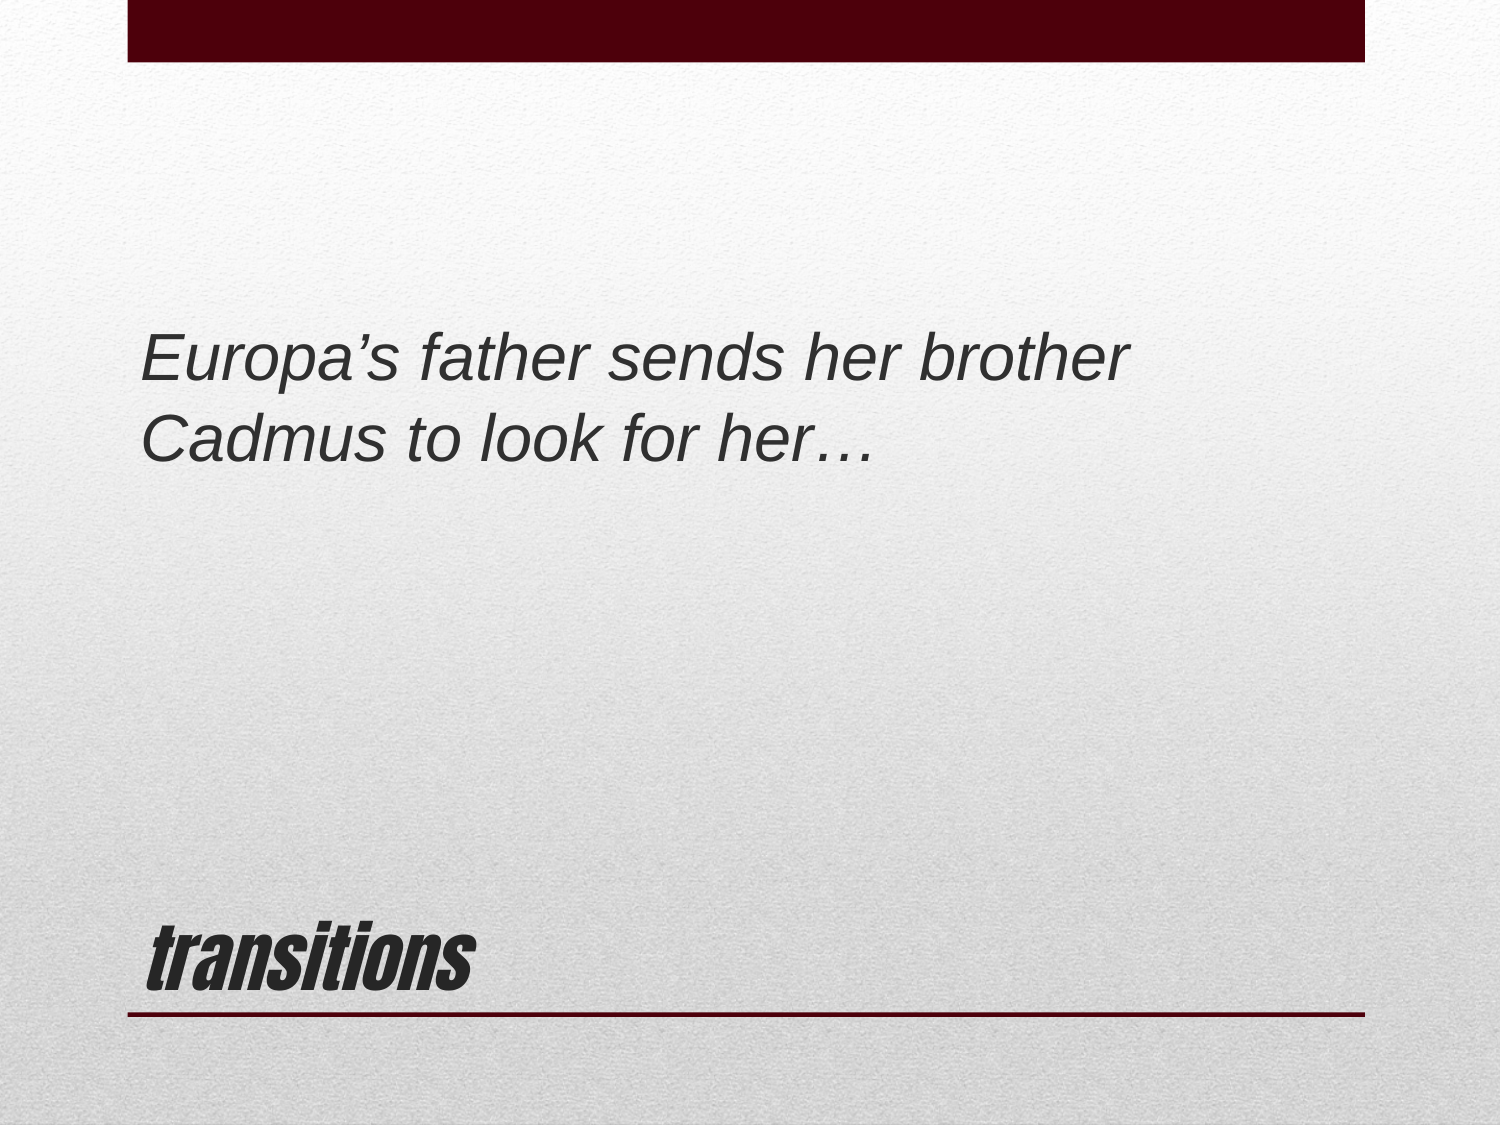

Europa’s father sends her brother Cadmus to look for her…

# transitions